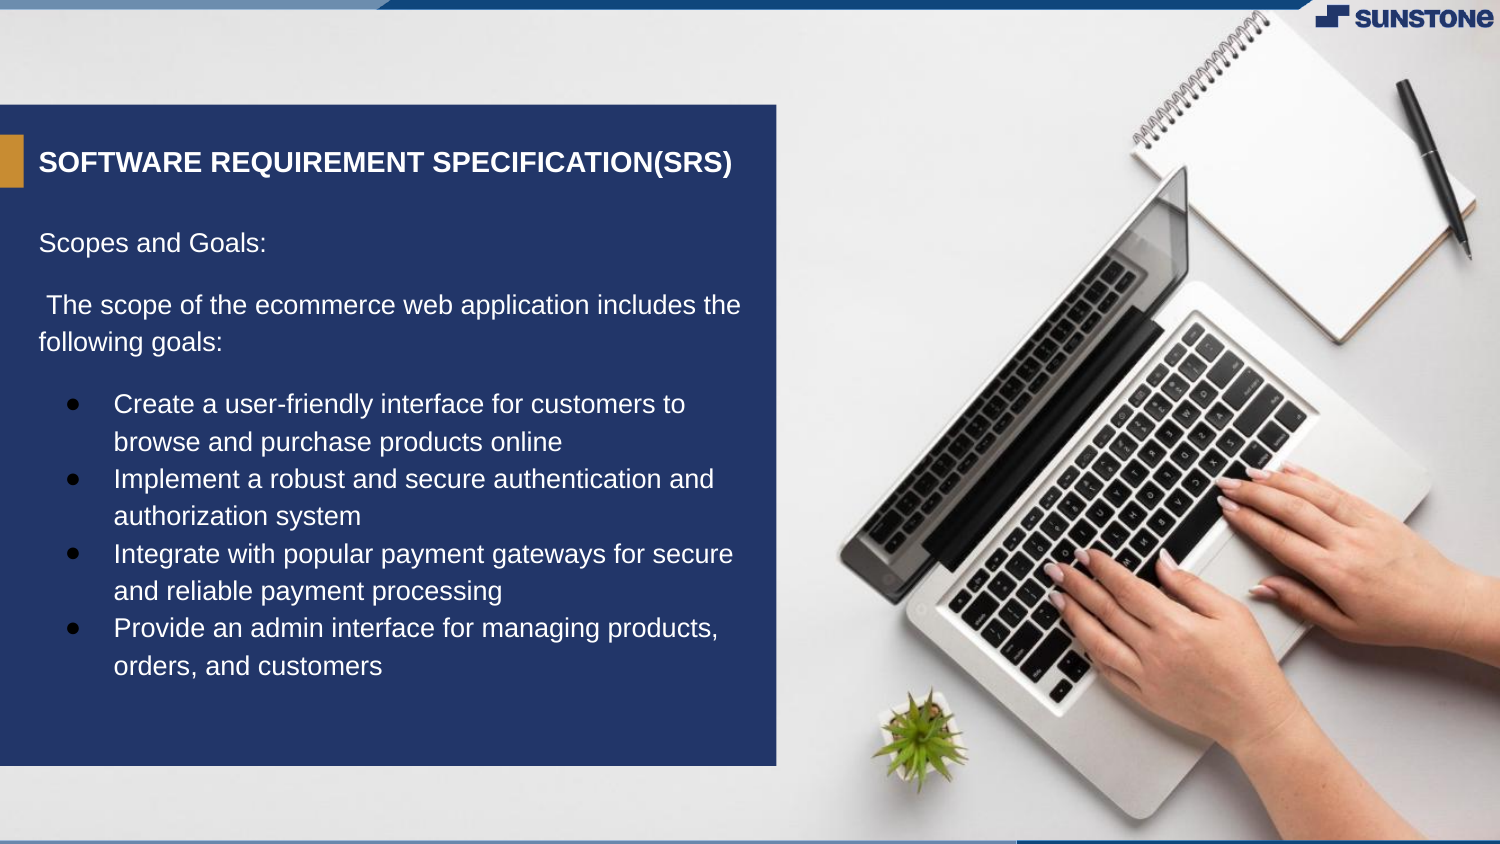

# SOFTWARE REQUIREMENT SPECIFICATION(SRS)
Scopes and Goals:
 The scope of the ecommerce web application includes the following goals:
Create a user-friendly interface for customers to browse and purchase products online
Implement a robust and secure authentication and authorization system
Integrate with popular payment gateways for secure and reliable payment processing
Provide an admin interface for managing products, orders, and customers